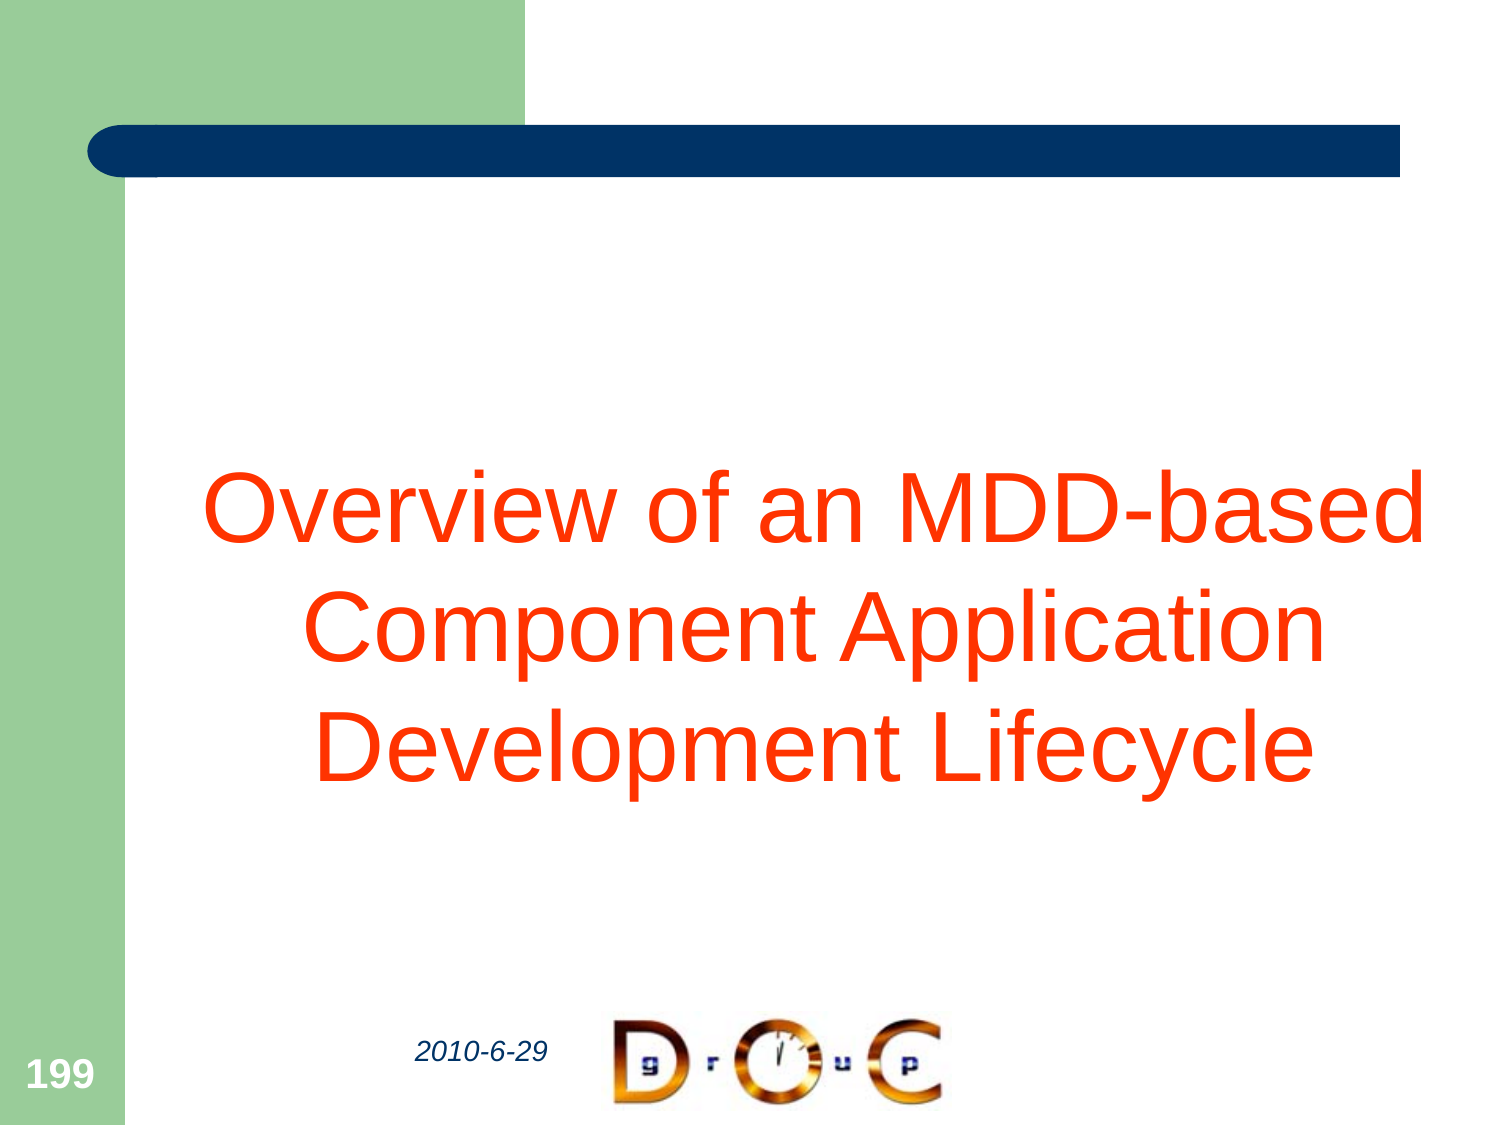

Overview of an MDD-based Component Application Development Lifecycle
199
2010-6-29